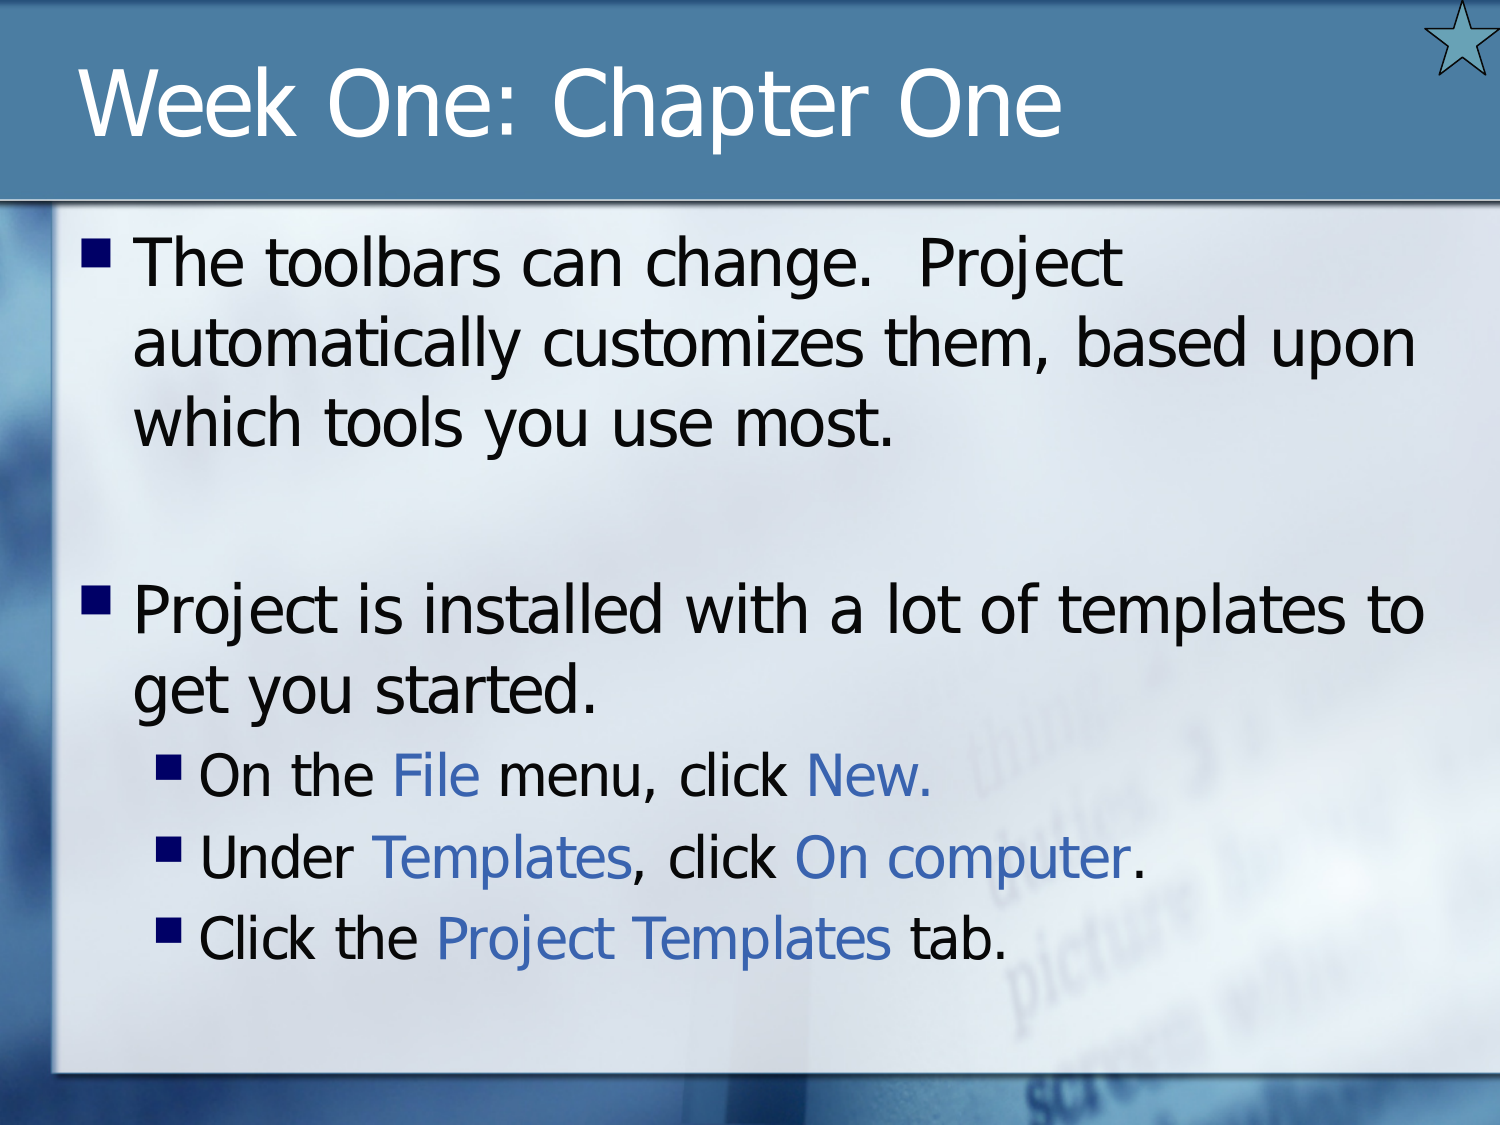

# Week One: Chapter One
The toolbars can change.  Project automatically customizes them, based upon which tools you use most.

Project is installed with a lot of templates to get you started.
On the File menu, click New.
Under Templates, click On computer.
Click the Project Templates tab.